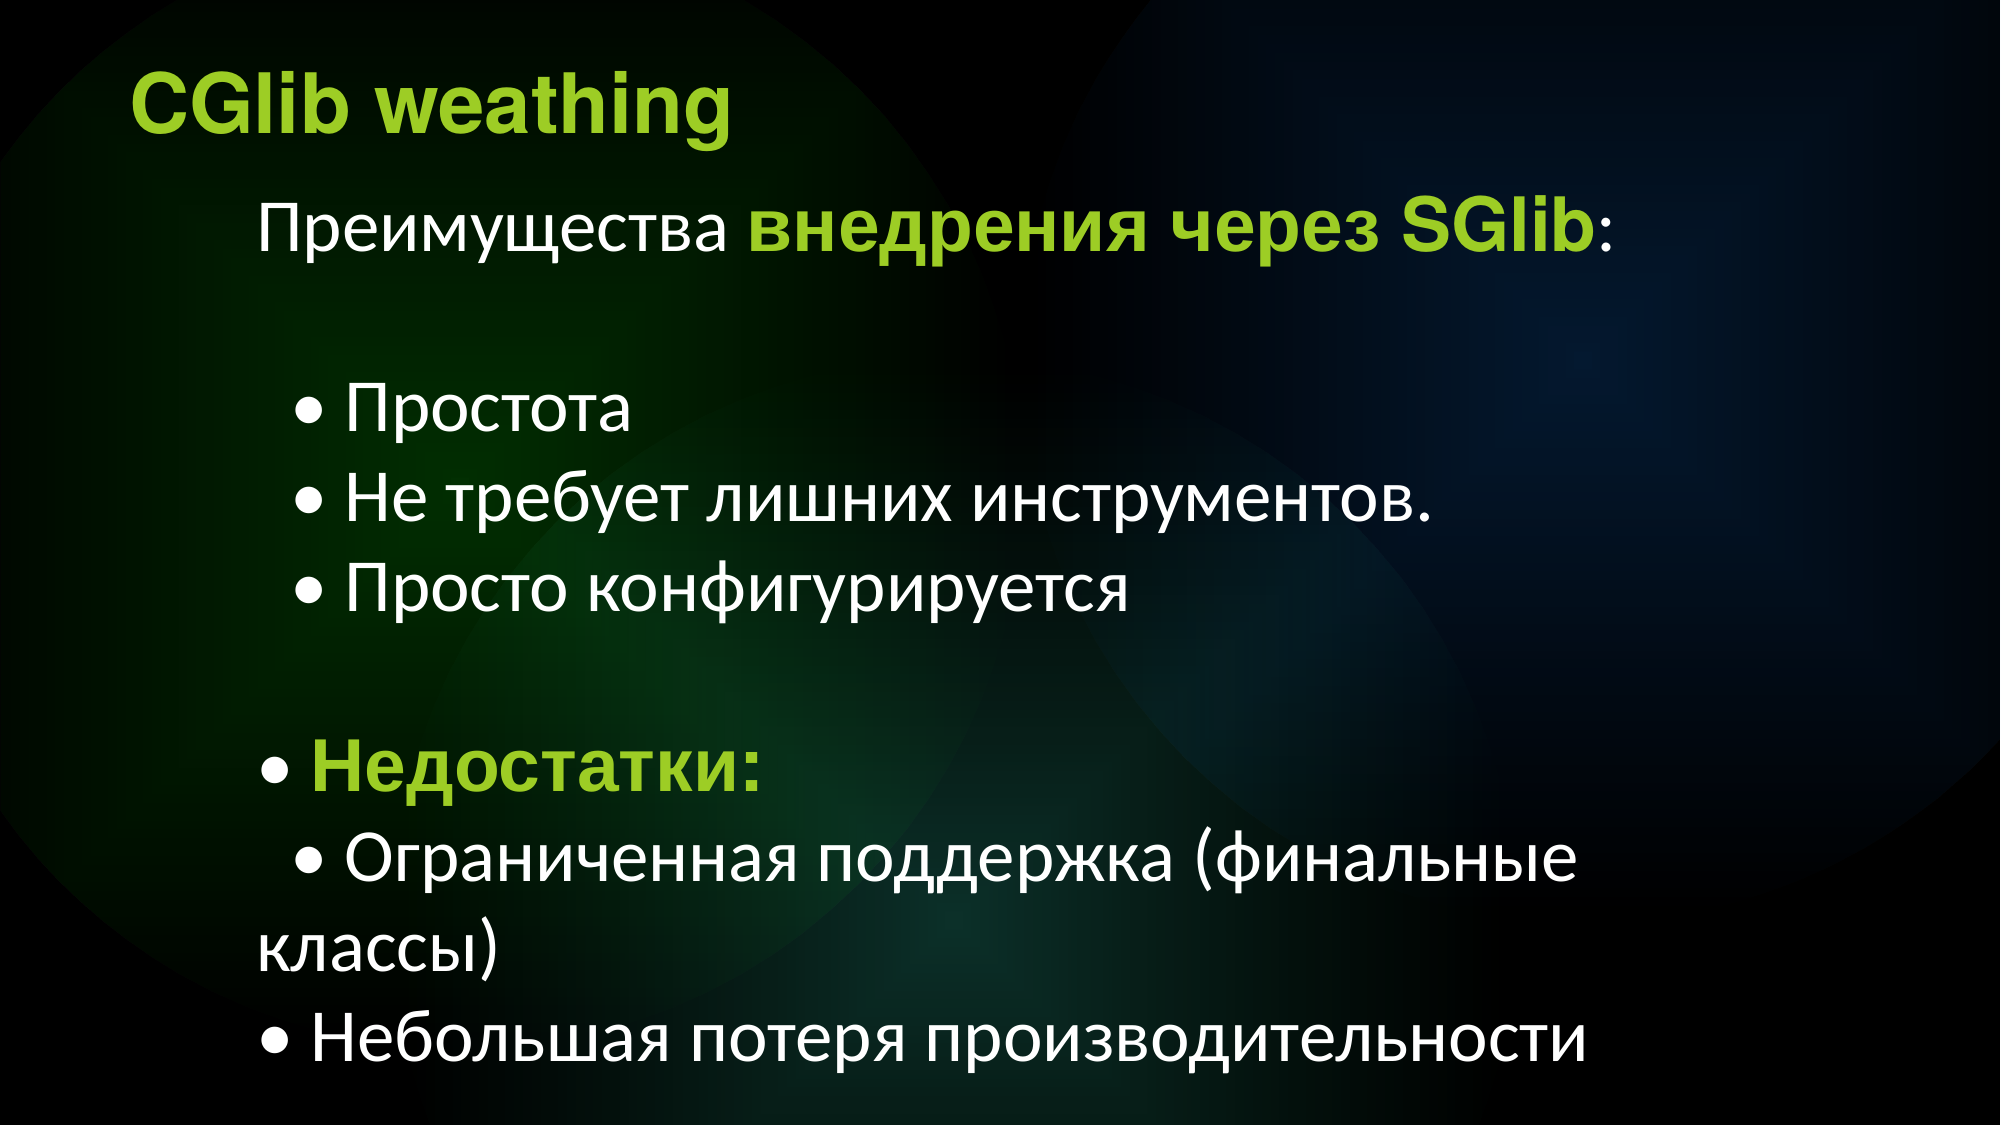

CGlib weathing
Преимущества внедрения через SGlib:

  • Простота
  • Не требует лишних инструментов.
  • Просто конфигурируется

• Недостатки:
  • Ограниченная поддержка (финальные классы)
• Небольшая потеря производительности